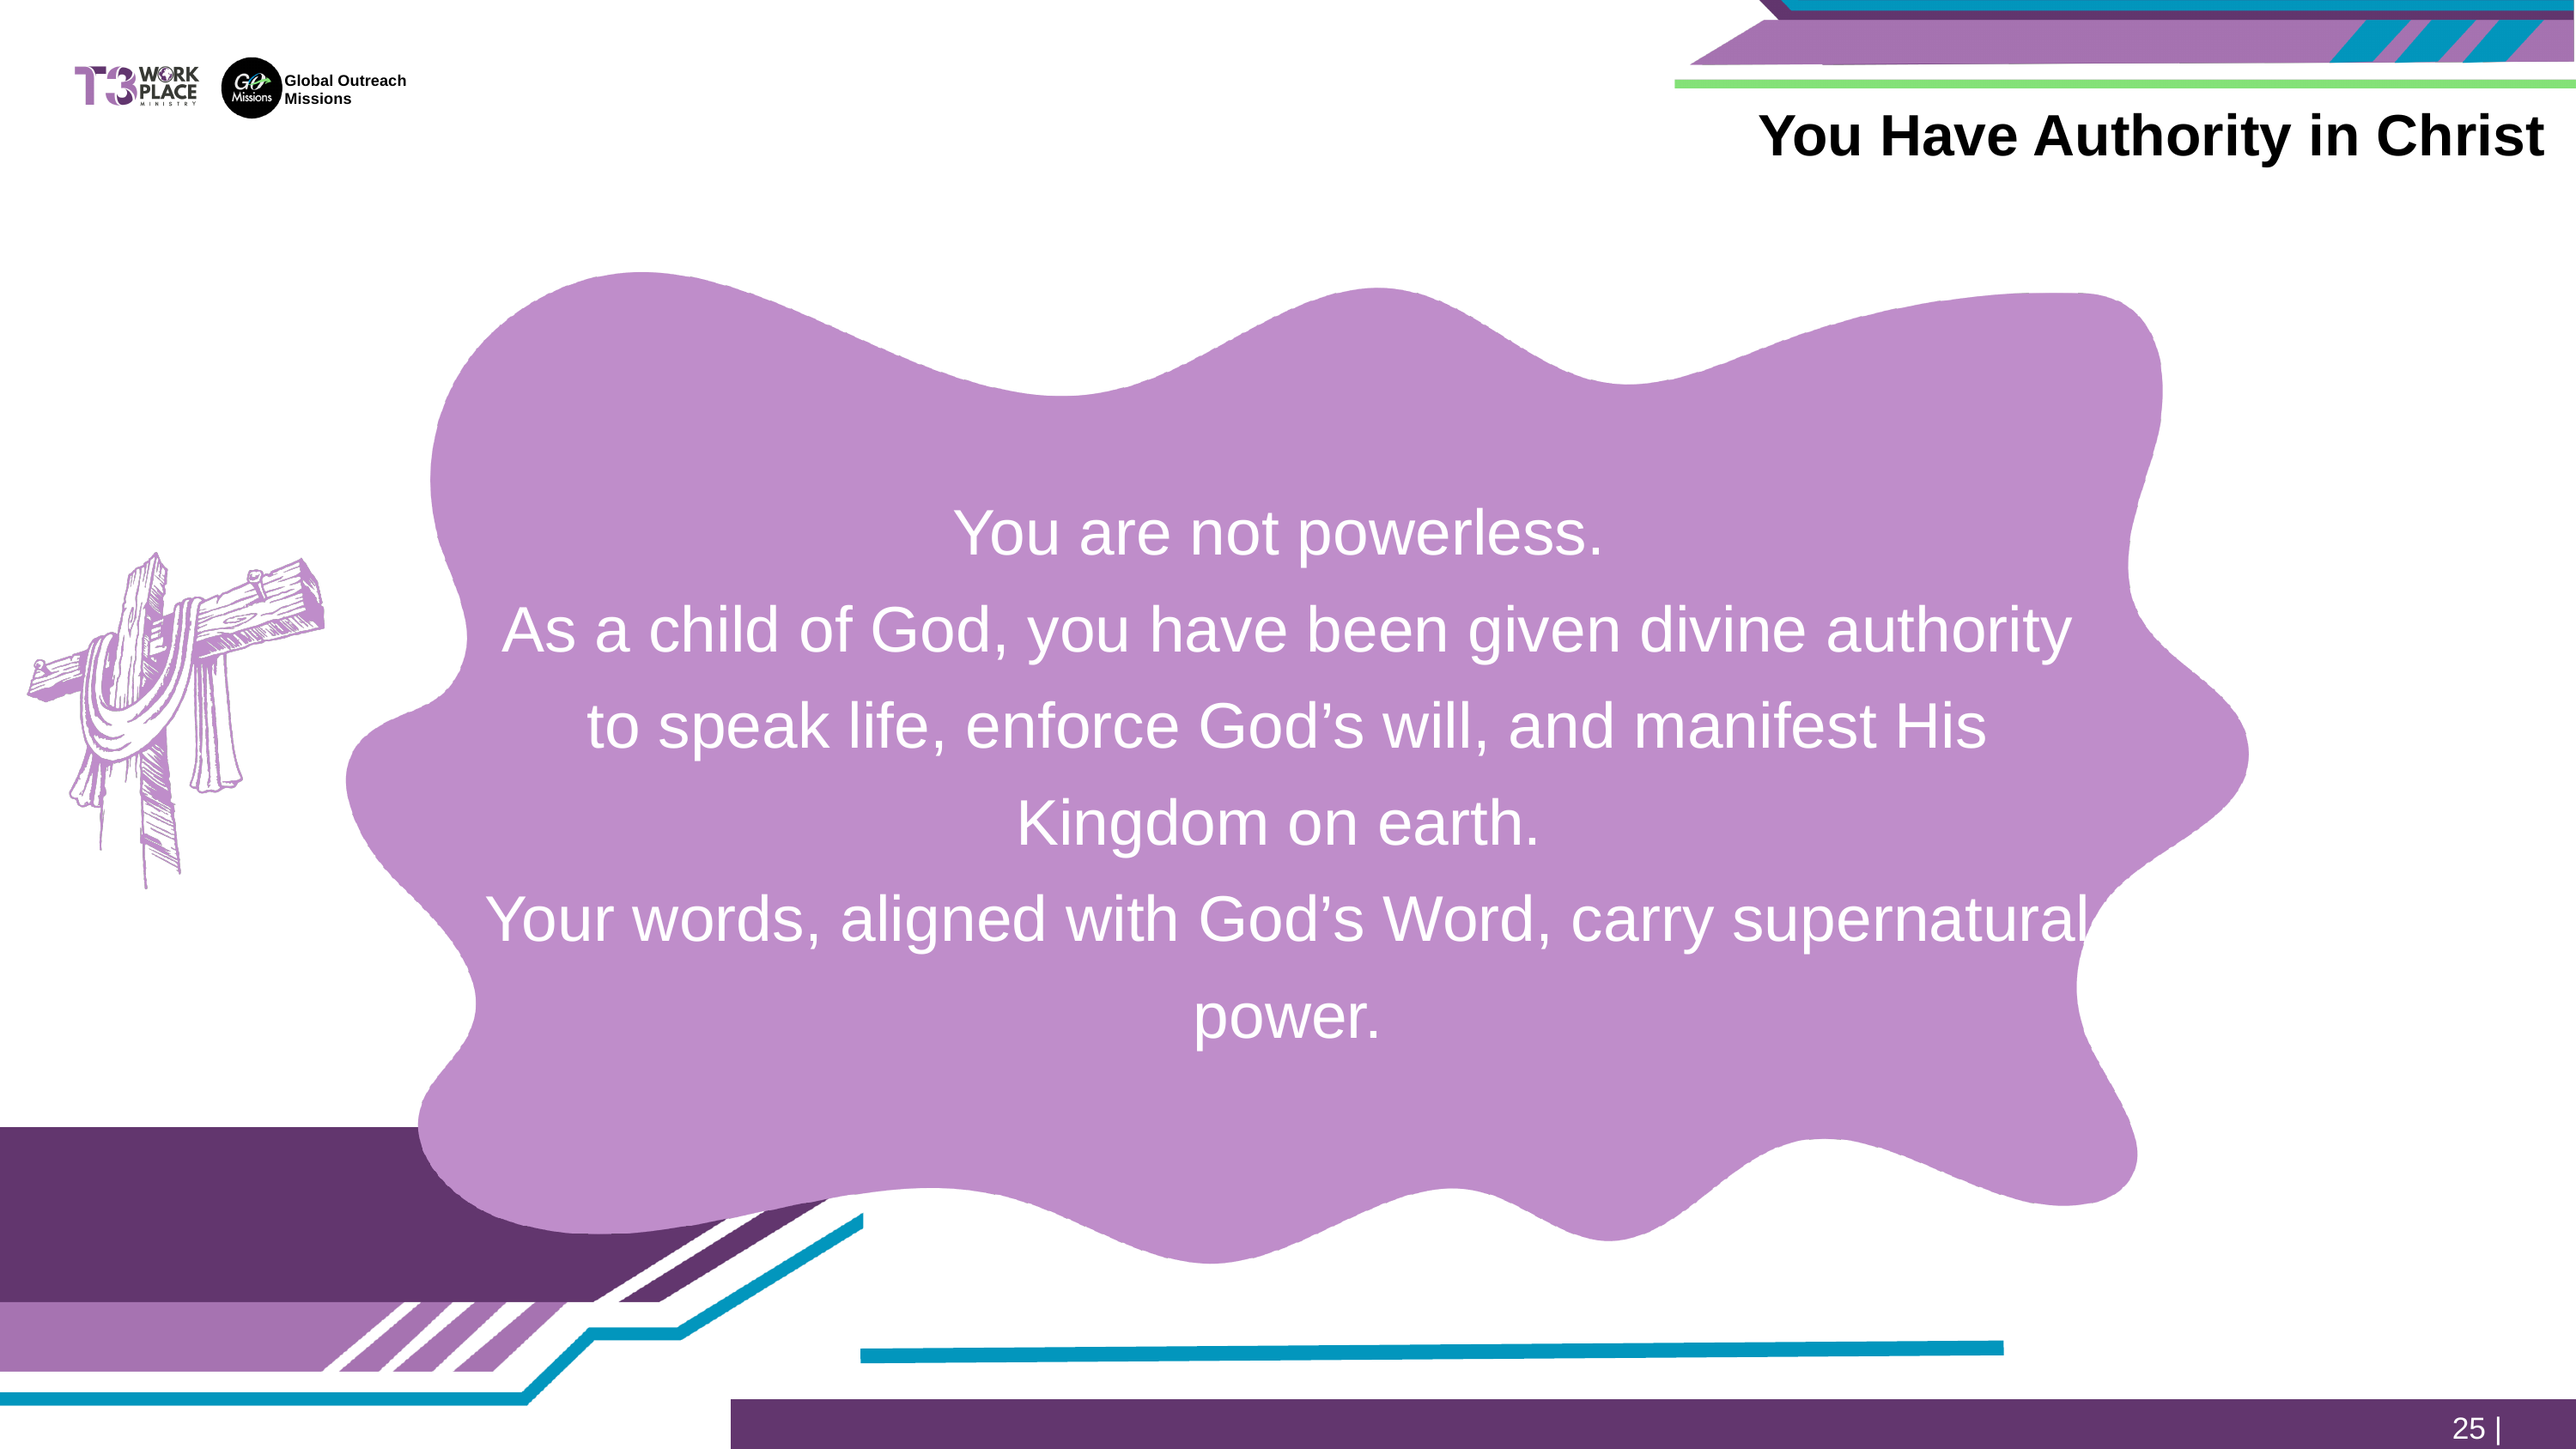

Global Outreach
Missions
You Have Authority in Christ

You are not powerless.
As a child of God, you have been given divine authority to speak life, enforce God’s will, and manifest His Kingdom on earth.
Your words, aligned with God’s Word, carry supernatural power.

25 | Page